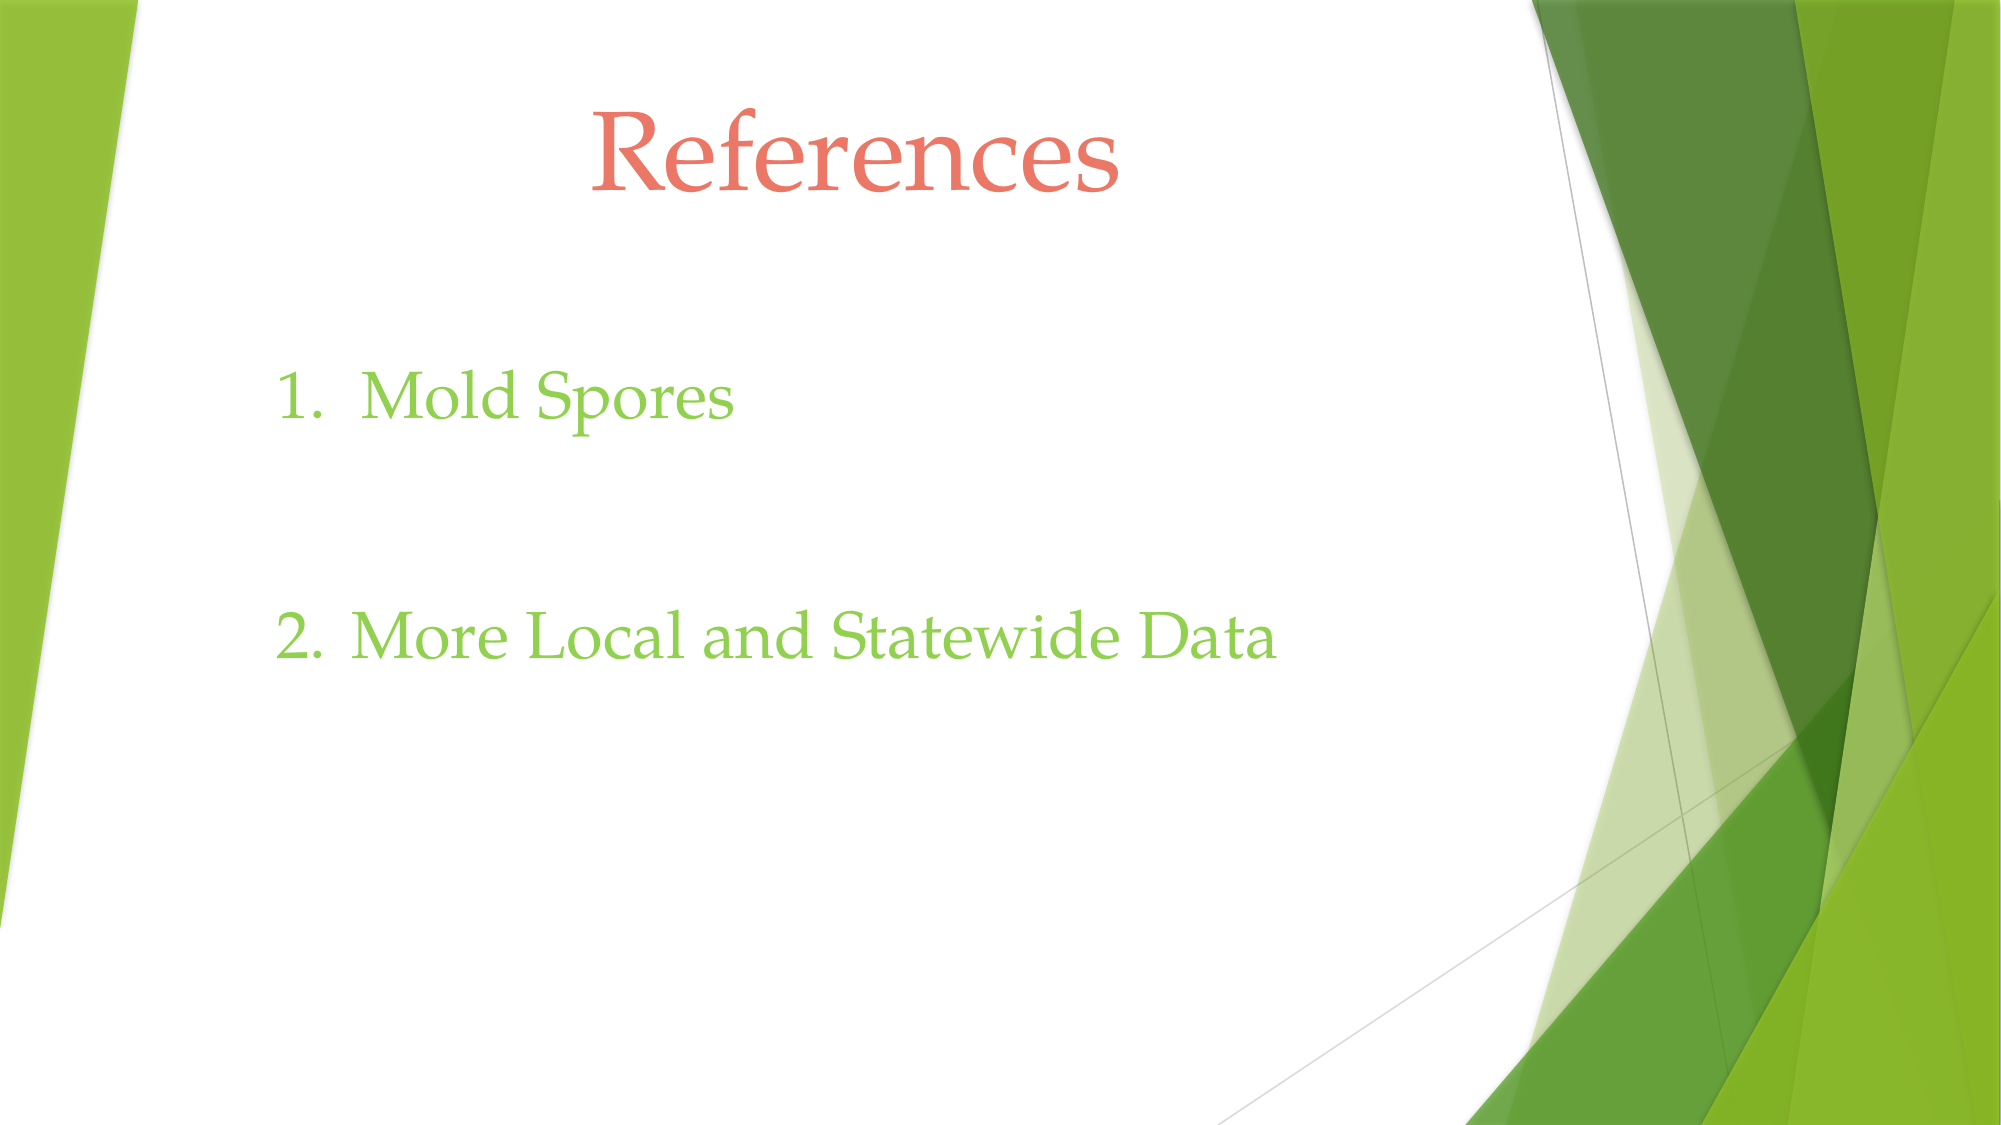

# References
Mold Spores

More Local and Statewide Data